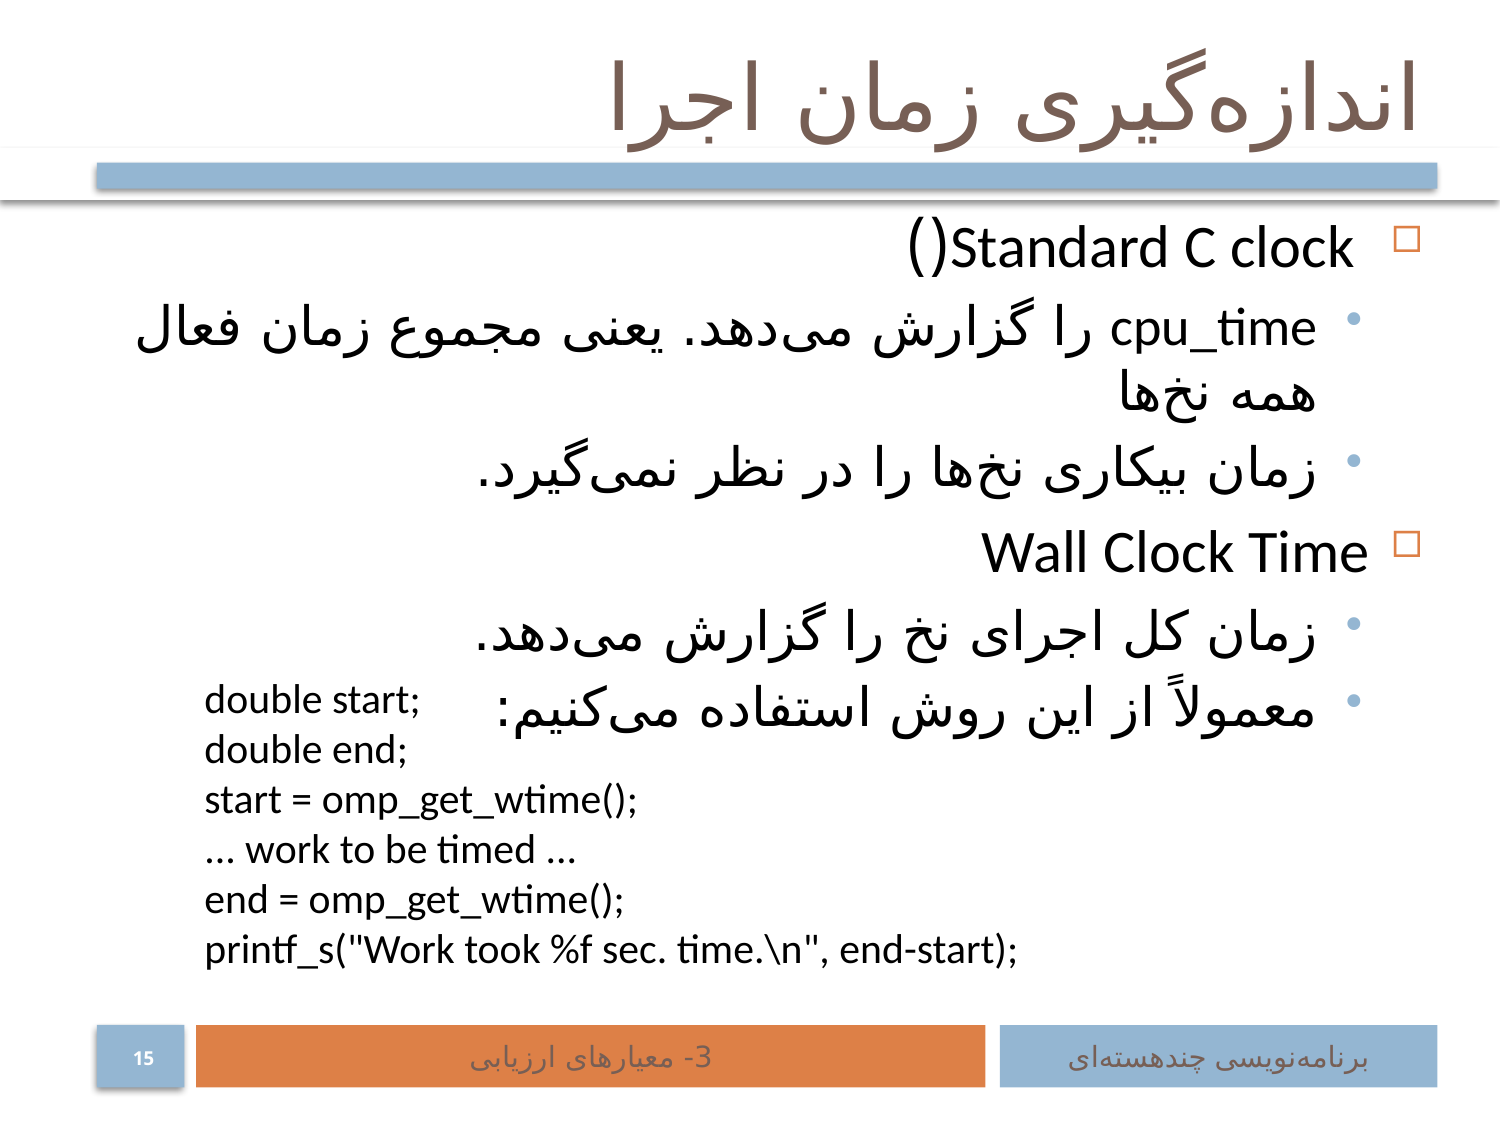

# اندازه‌گیری زمان اجرا
 Standard C clock()
cpu_time را گزارش می‌دهد. یعنی مجموع زمان فعال همه نخ‌ها
زمان بیکاری نخ‌ها را در نظر نمی‌گیرد.
Wall Clock Time
زمان کل اجرای نخ را گزارش می‌دهد.
معمولاً از این روش استفاده می‌کنیم:
double start;
double end;
start = omp_get_wtime();
... work to be timed ...
end = omp_get_wtime();
printf_s("Work took %f sec. time.\n", end-start);
3- معیارهای ارزیابی
برنامه‌نویسی چند‌هسته‌ای
15